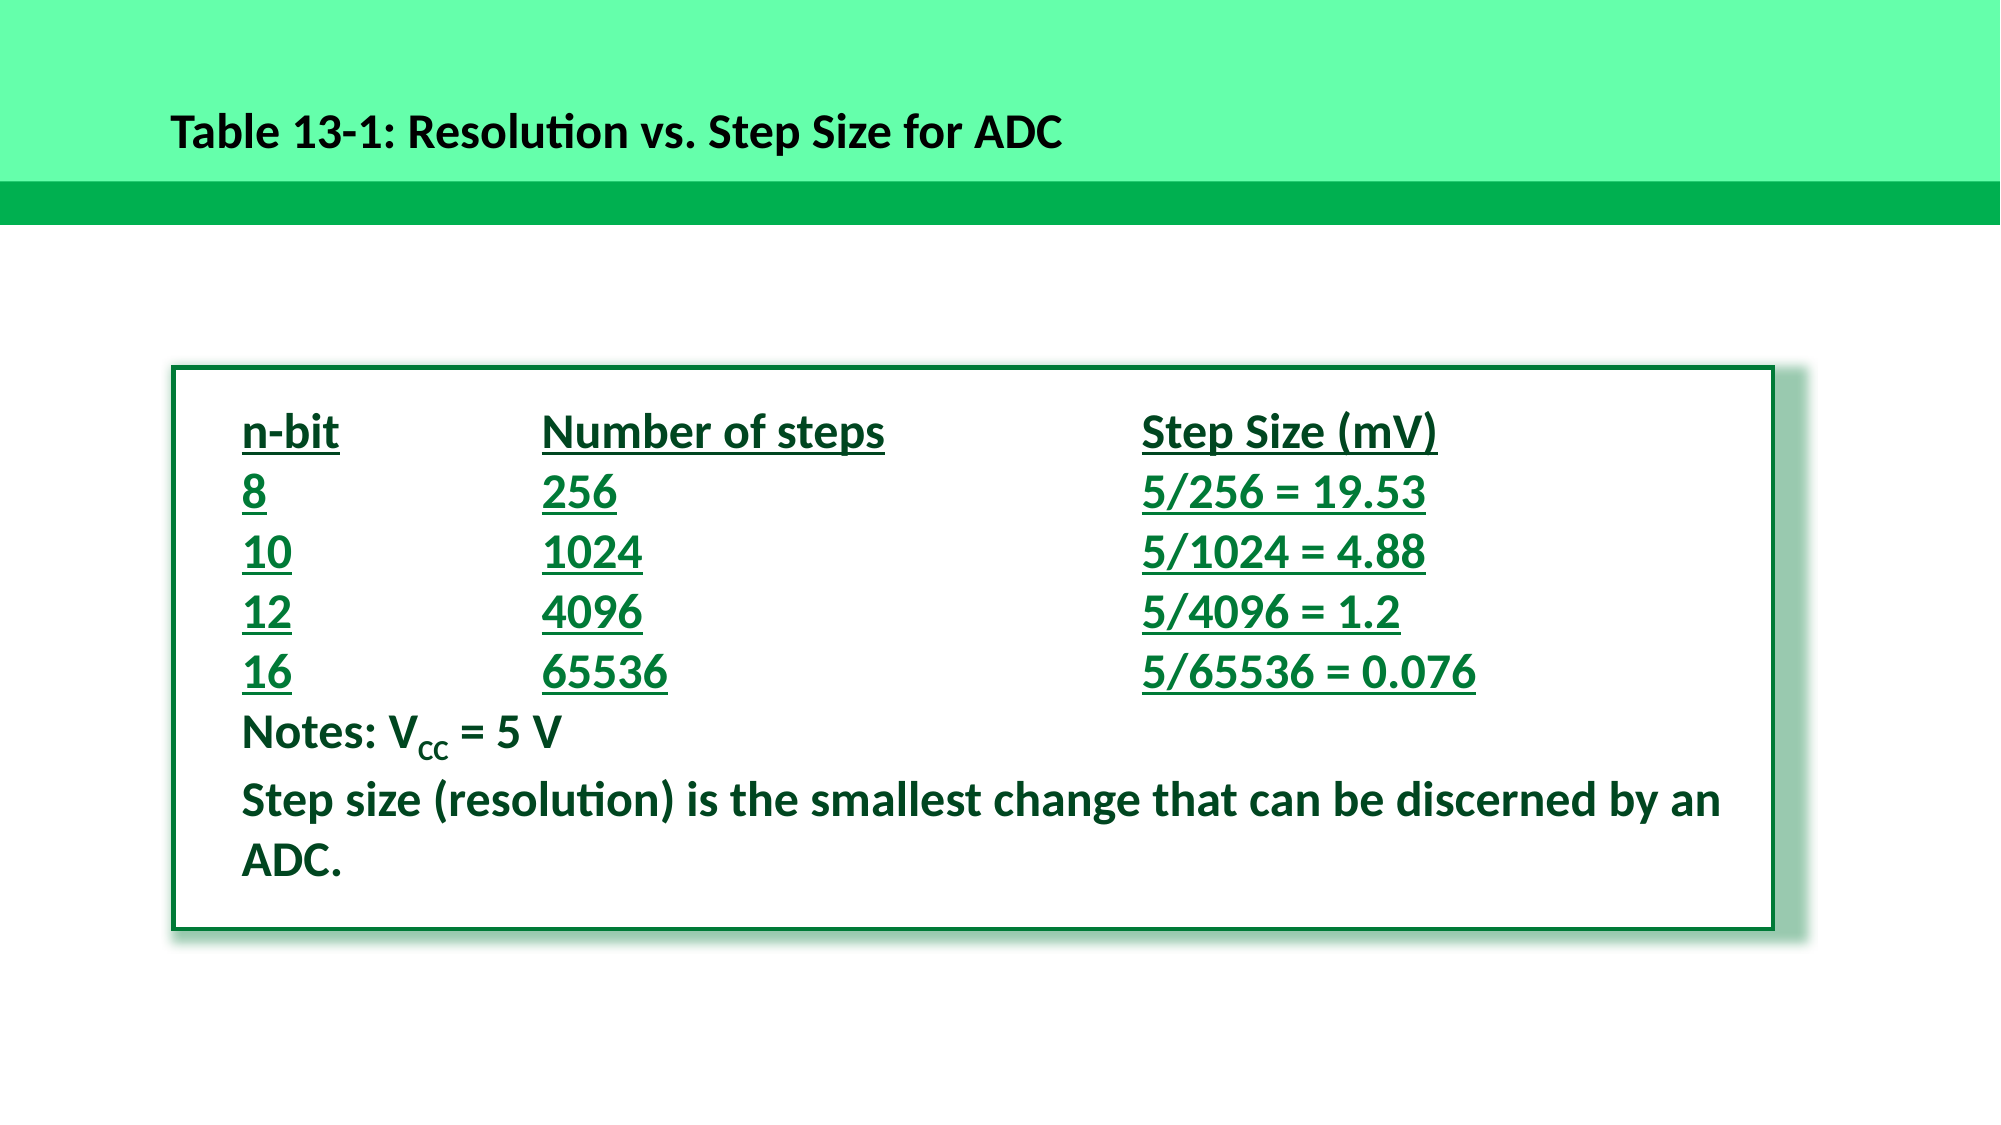

Table 13-1: Resolution vs. Step Size for ADC

n-bit		Number of steps		Step Size (mV)
8		256				5/256 = 19.53
10		1024				5/1024 = 4.88
12		4096				5/4096 = 1.2
16		65536				5/65536 = 0.076
Notes: VCC = 5 V
Step size (resolution) is the smallest change that can be discerned by an ADC.